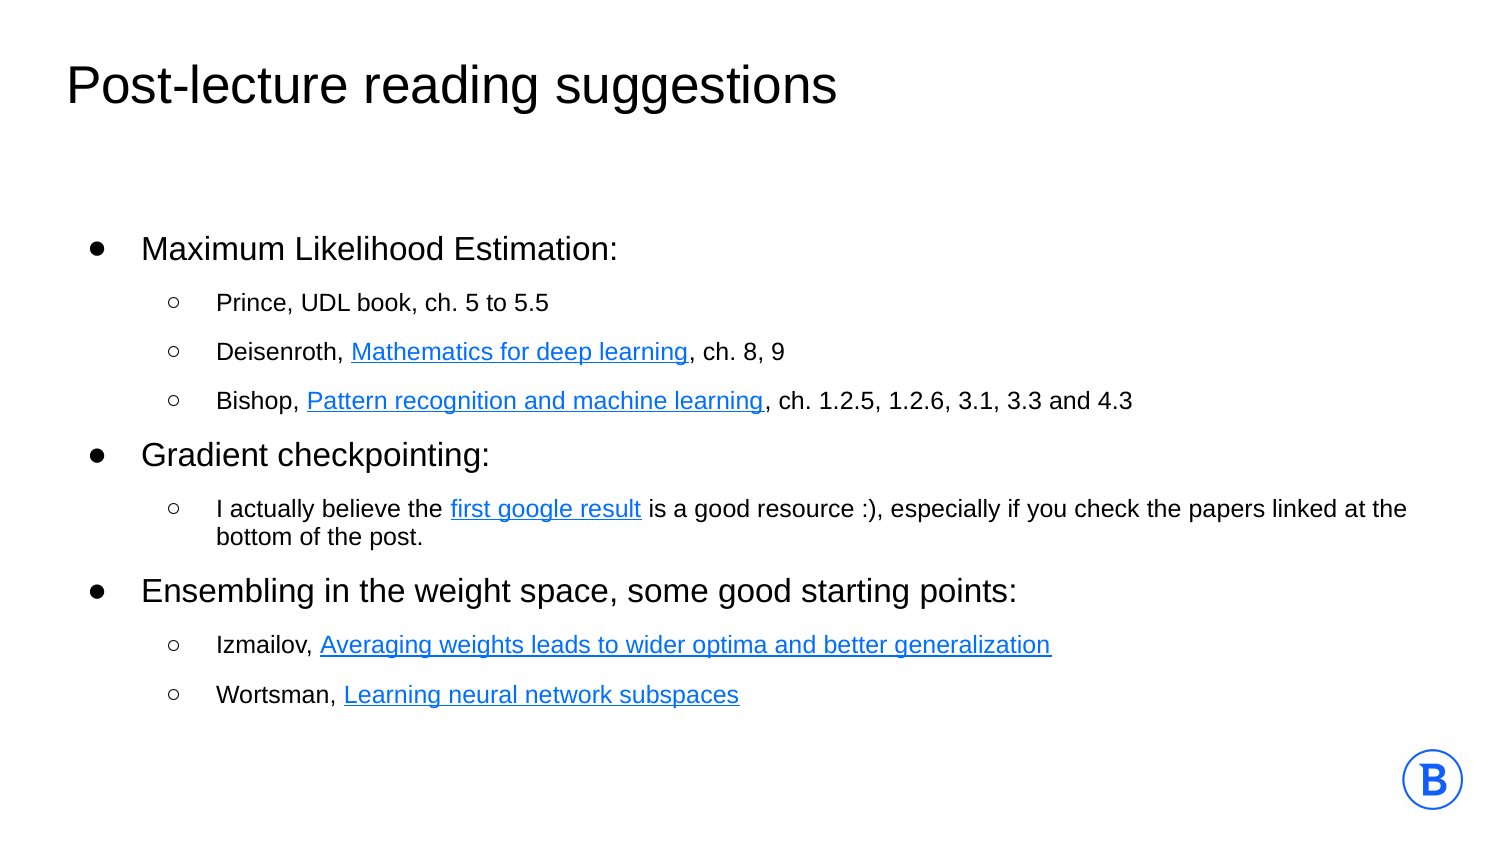

# Post-lecture reading suggestions
Maximum Likelihood Estimation:
Prince, UDL book, ch. 5 to 5.5
Deisenroth, Mathematics for deep learning, ch. 8, 9
Bishop, Pattern recognition and machine learning, ch. 1.2.5, 1.2.6, 3.1, 3.3 and 4.3
Gradient checkpointing:
I actually believe the first google result is a good resource :), especially if you check the papers linked at the bottom of the post.
Ensembling in the weight space, some good starting points:
Izmailov, Averaging weights leads to wider optima and better generalization
Wortsman, Learning neural network subspaces